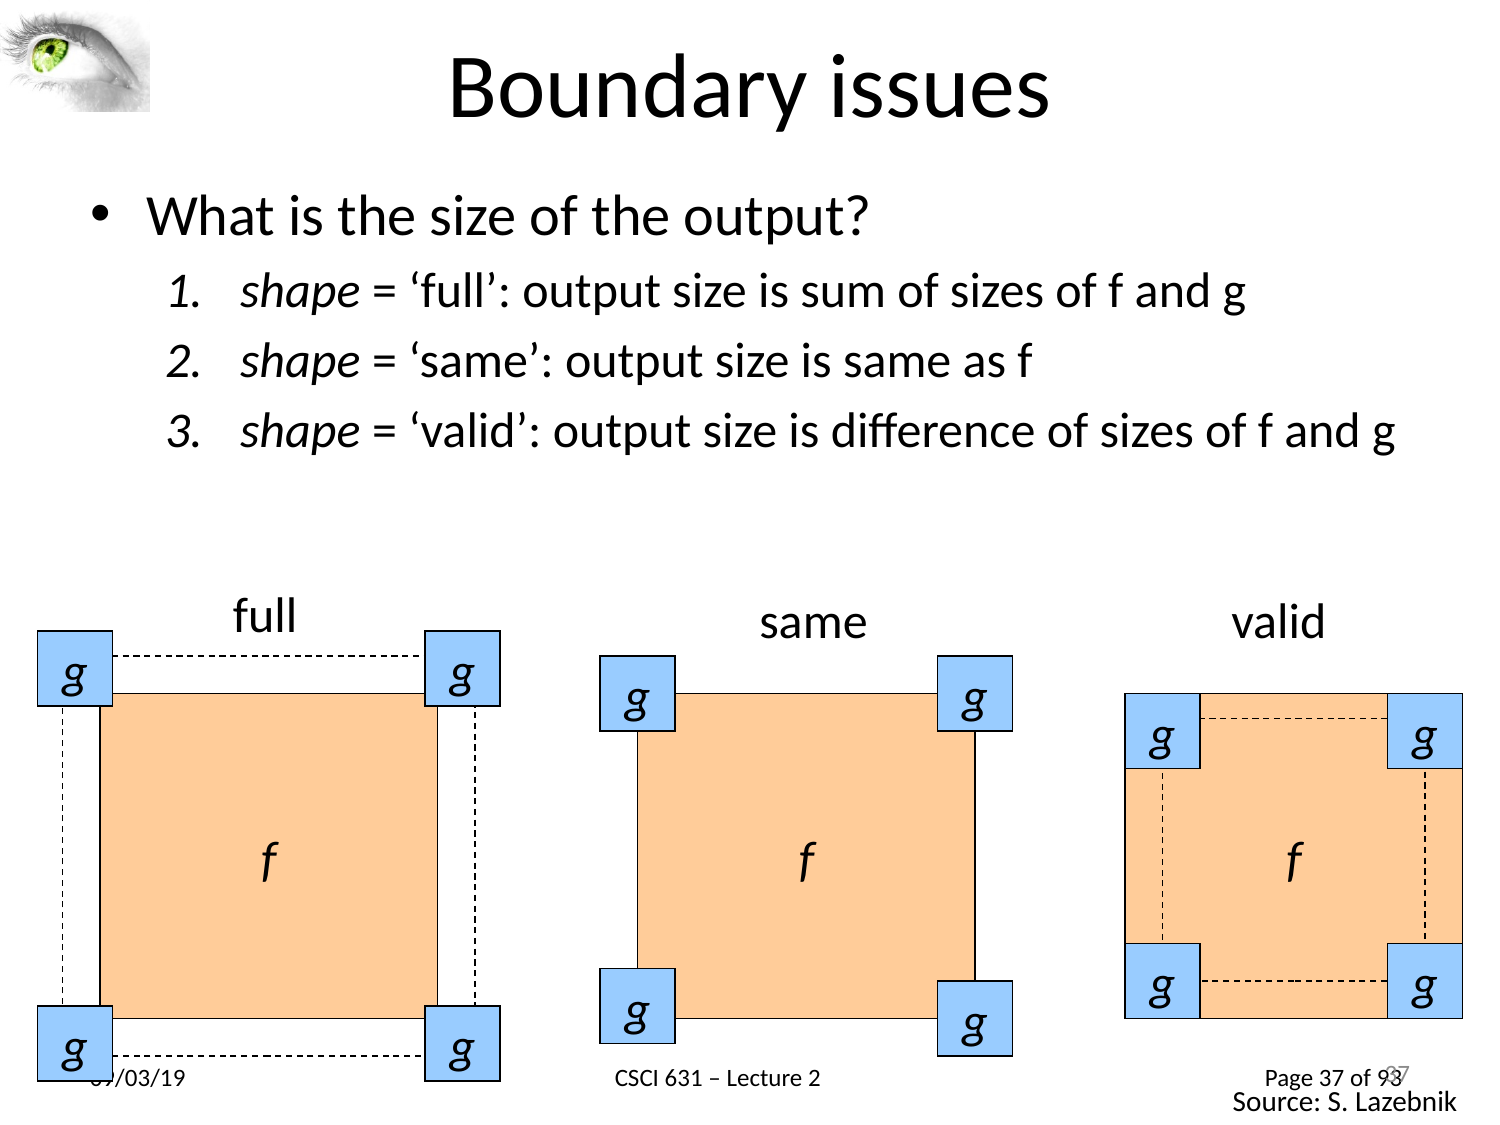

37
# Boundary issues
What is the size of the output?
shape = ‘full’: output size is sum of sizes of f and g
shape = ‘same’: output size is same as f
shape = ‘valid’: output size is difference of sizes of f and g
full
same
valid
g
g

g
g
f
f
f
g
g

g
g
g
g
g
g
Source: S. Lazebnik